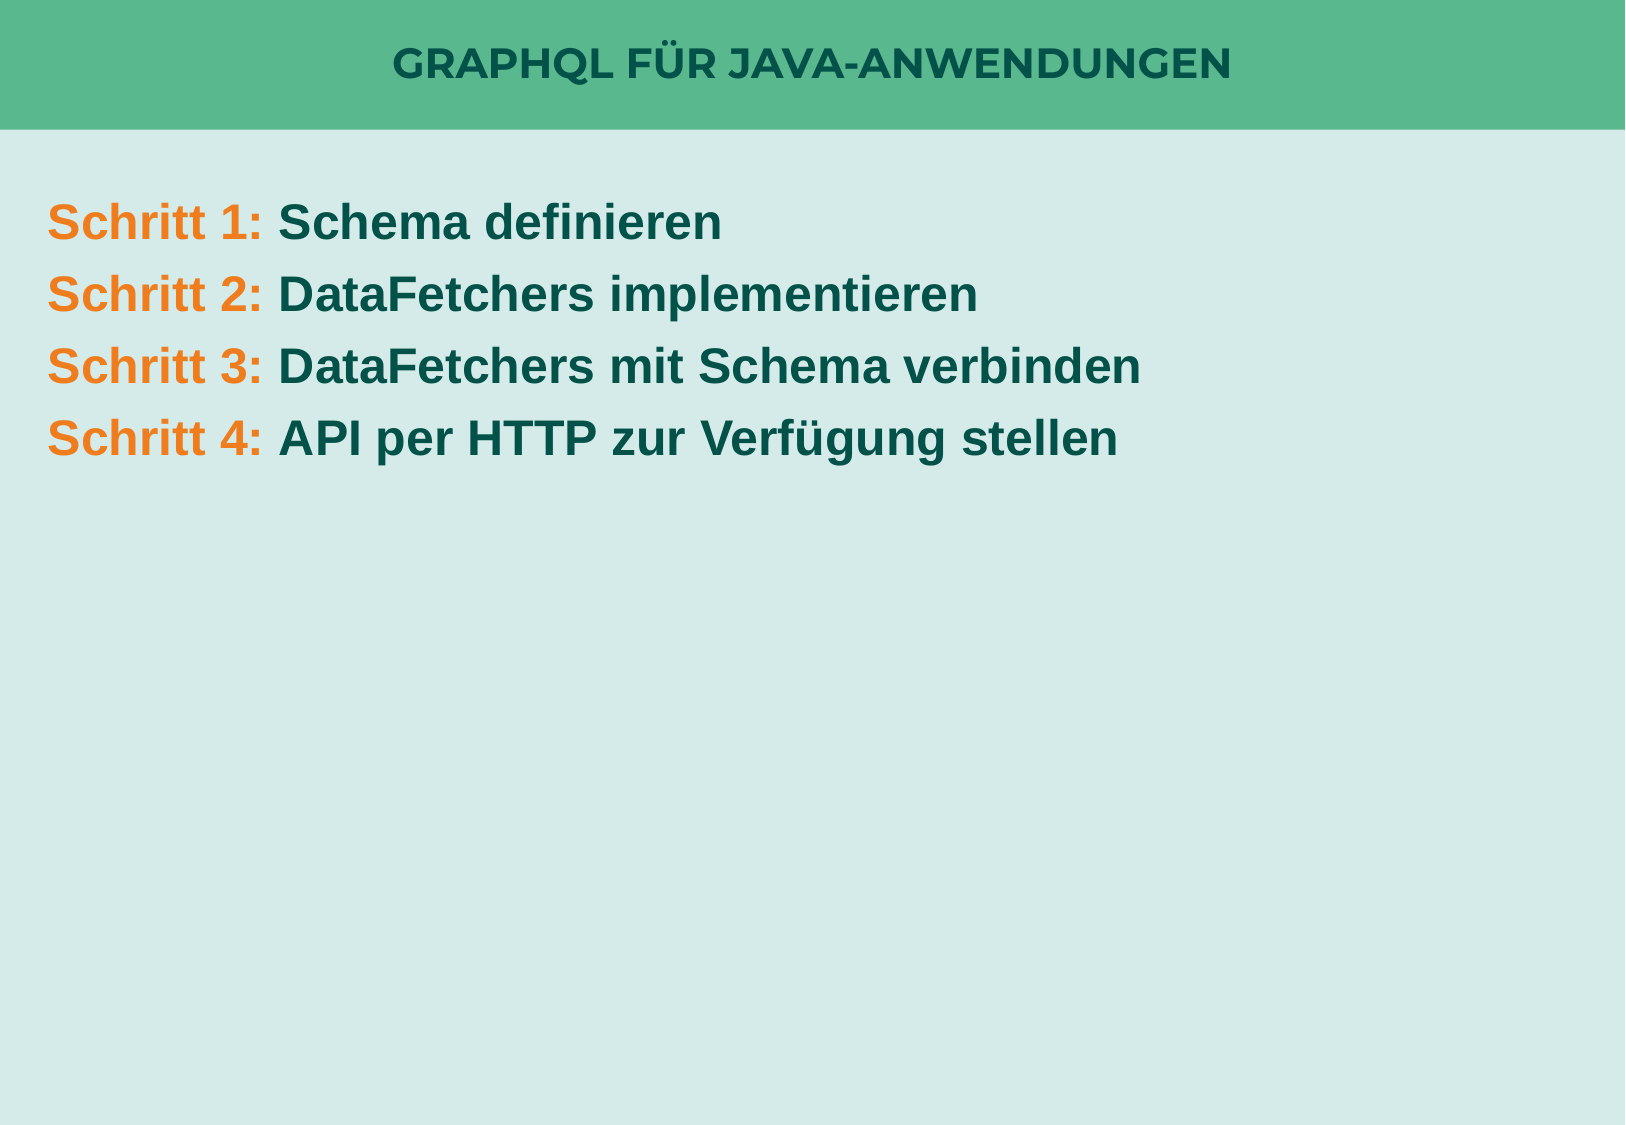

# GraphQL für Java-Anwendungen
Schritt 1: Schema definieren
Schritt 2: DataFetchers implementieren
Schritt 3: DataFetchers mit Schema verbinden
Schritt 4: API per HTTP zur Verfügung stellen